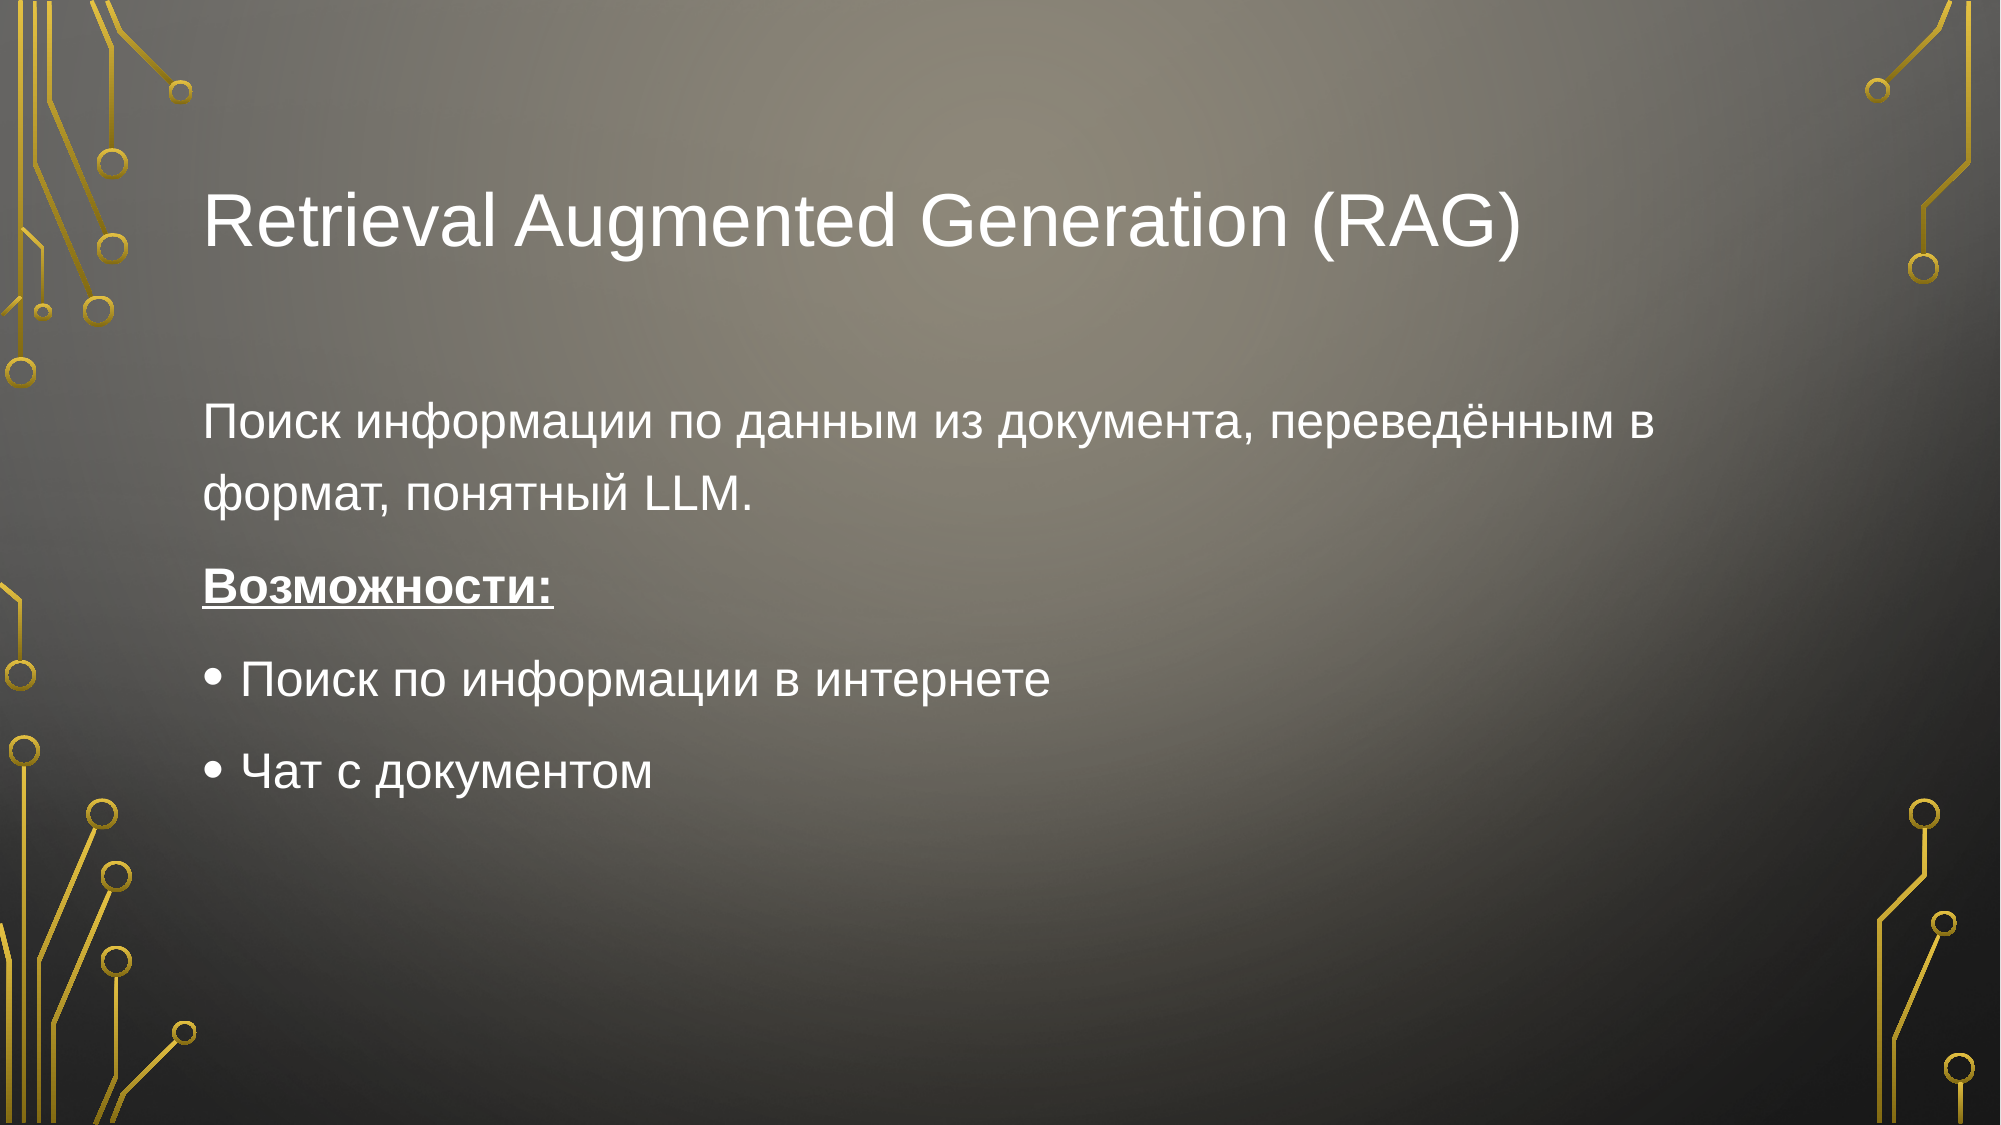

# Retrieval Augmented Generation (RAG)
Поиск информации по данным из документа, переведённым в формат, понятный LLM.
Возможности:
Поиск по информации в интернете
Чат с документом